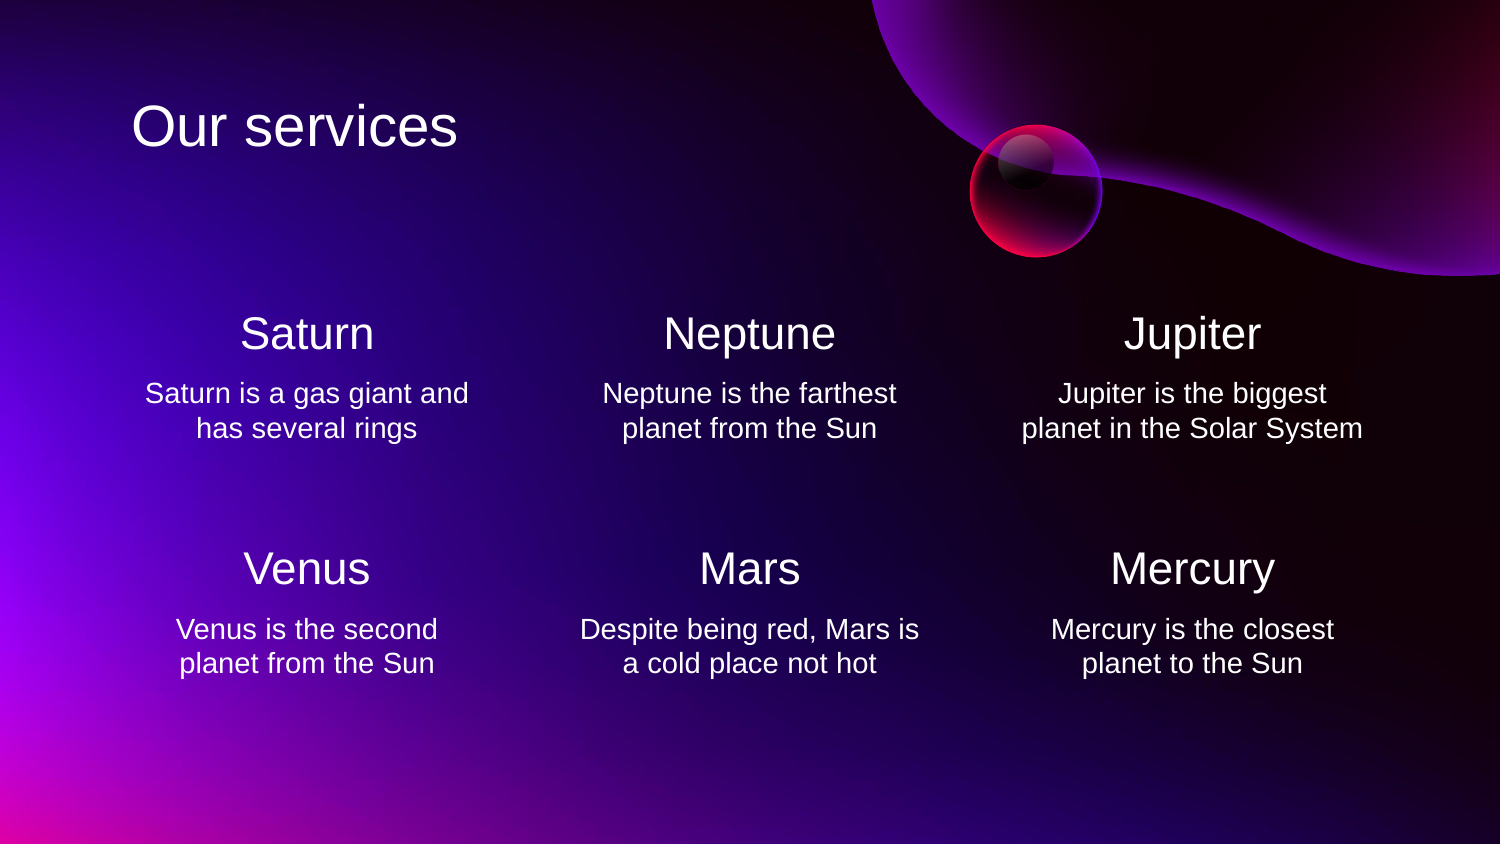

Our services
# Saturn
Neptune
Jupiter
Saturn is a gas giant and has several rings
Neptune is the farthest planet from the Sun
Jupiter is the biggest planet in the Solar System
Venus
Mars
Mercury
Venus is the second planet from the Sun
Despite being red, Mars is a cold place not hot
Mercury is the closest planet to the Sun